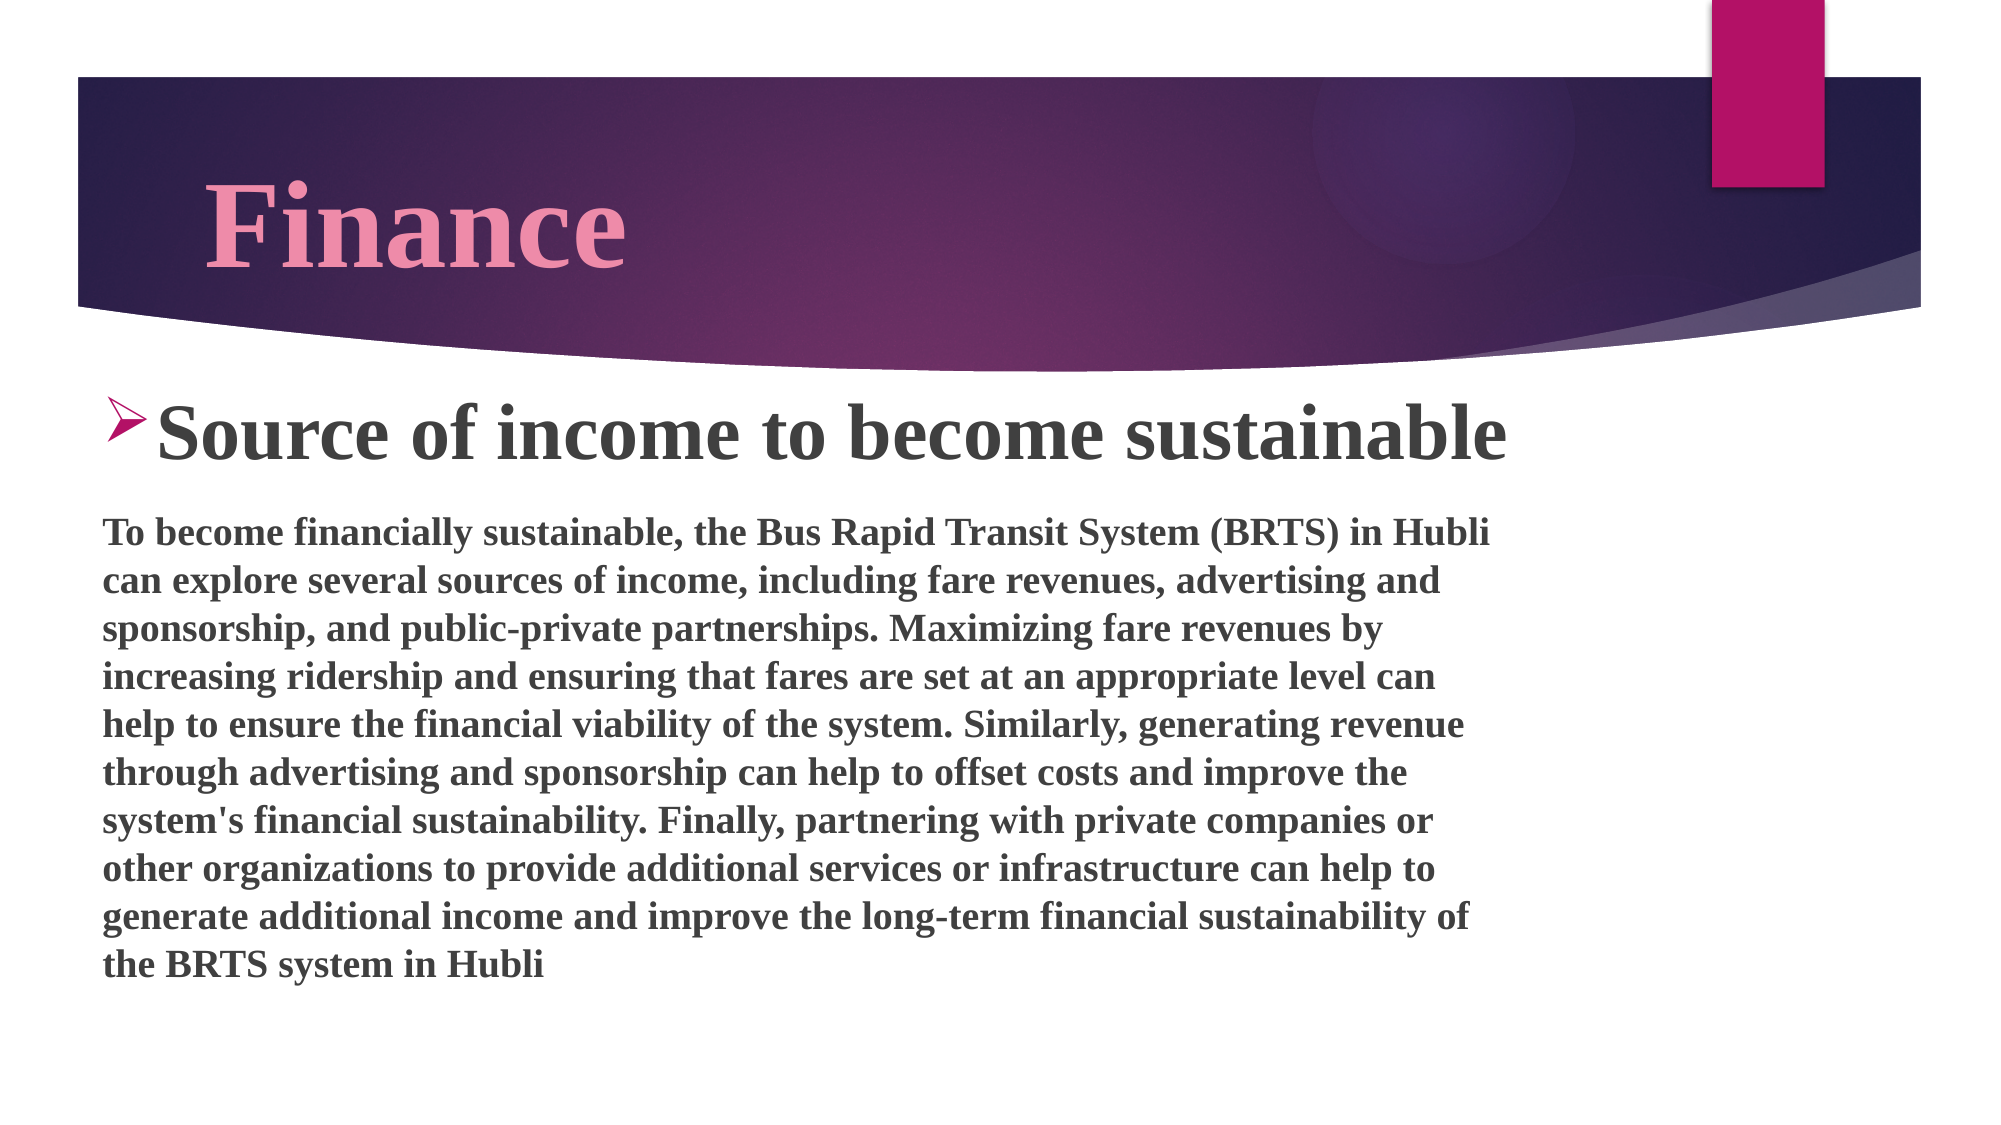

# Finance
Source of income to become sustainable

To become financially sustainable, the Bus Rapid Transit System (BRTS) in Hubli can explore several sources of income, including fare revenues, advertising and sponsorship, and public-private partnerships. Maximizing fare revenues by increasing ridership and ensuring that fares are set at an appropriate level can help to ensure the financial viability of the system. Similarly, generating revenue through advertising and sponsorship can help to offset costs and improve the system's financial sustainability. Finally, partnering with private companies or other organizations to provide additional services or infrastructure can help to generate additional income and improve the long-term financial sustainability of the BRTS system in Hubli